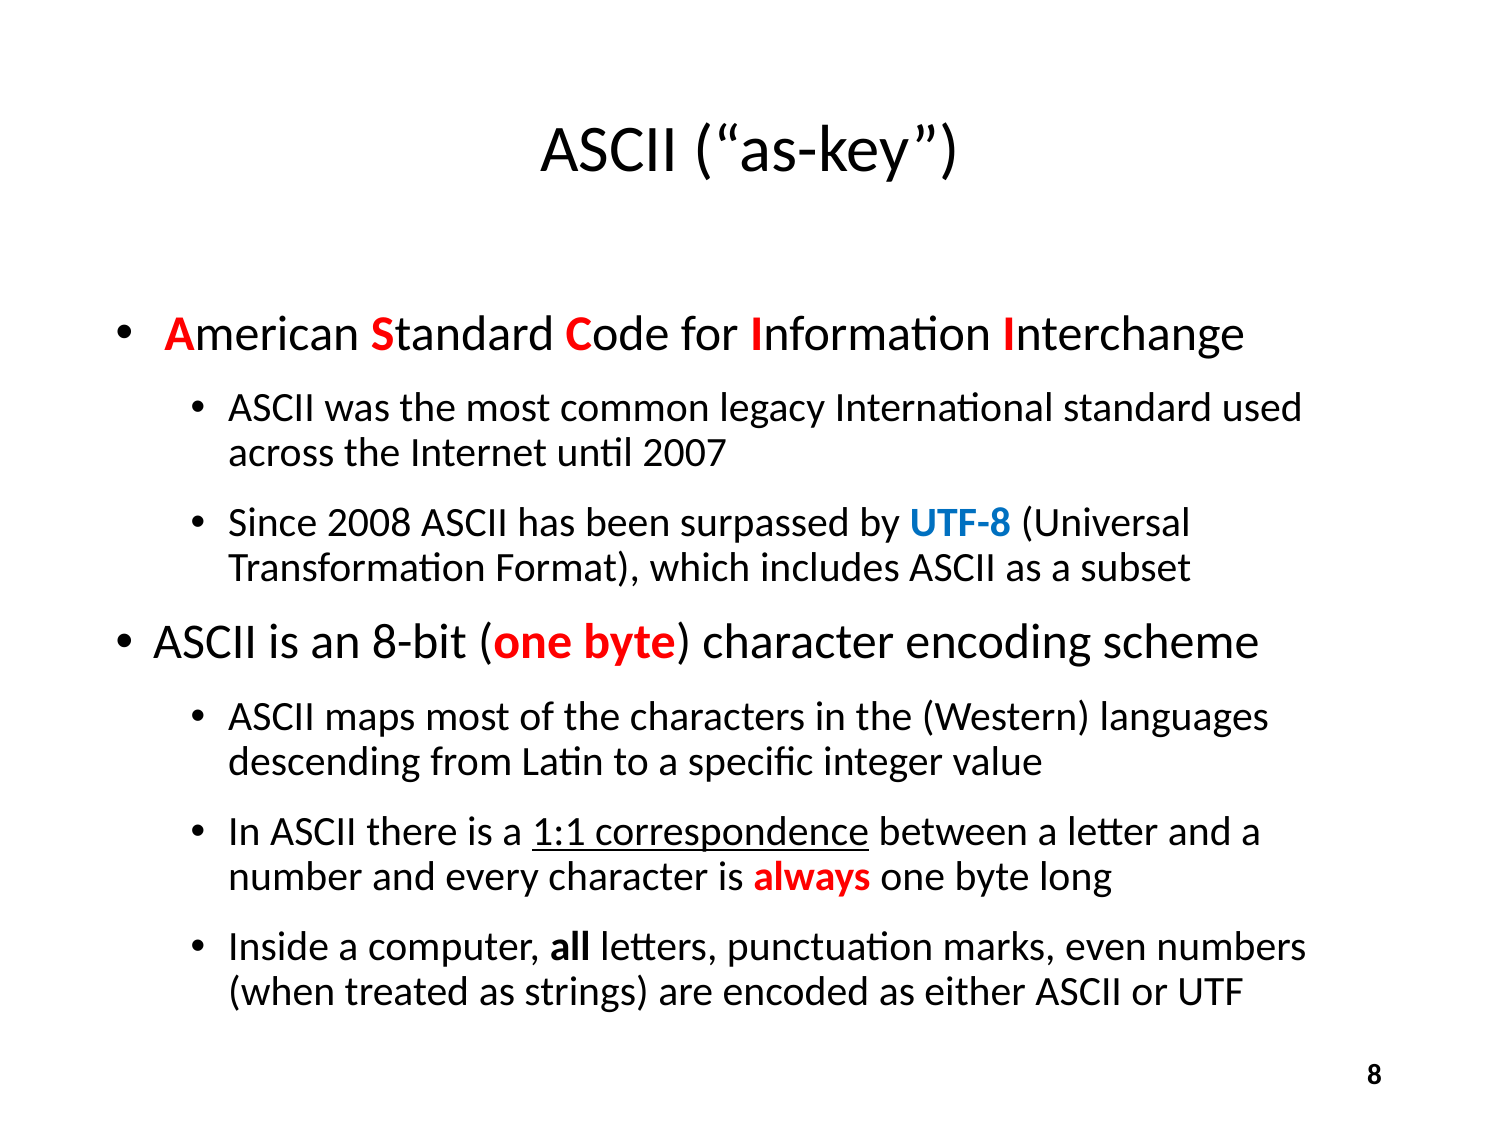

# ASCII (“as-key”)
 American Standard Code for Information Interchange
ASCII was the most common legacy International standard used across the Internet until 2007
Since 2008 ASCII has been surpassed by UTF-8 (Universal Transformation Format), which includes ASCII as a subset
ASCII is an 8-bit (one byte) character encoding scheme
ASCII maps most of the characters in the (Western) languages descending from Latin to a specific integer value
In ASCII there is a 1:1 correspondence between a letter and a number and every character is always one byte long
Inside a computer, all letters, punctuation marks, even numbers (when treated as strings) are encoded as either ASCII or UTF

8